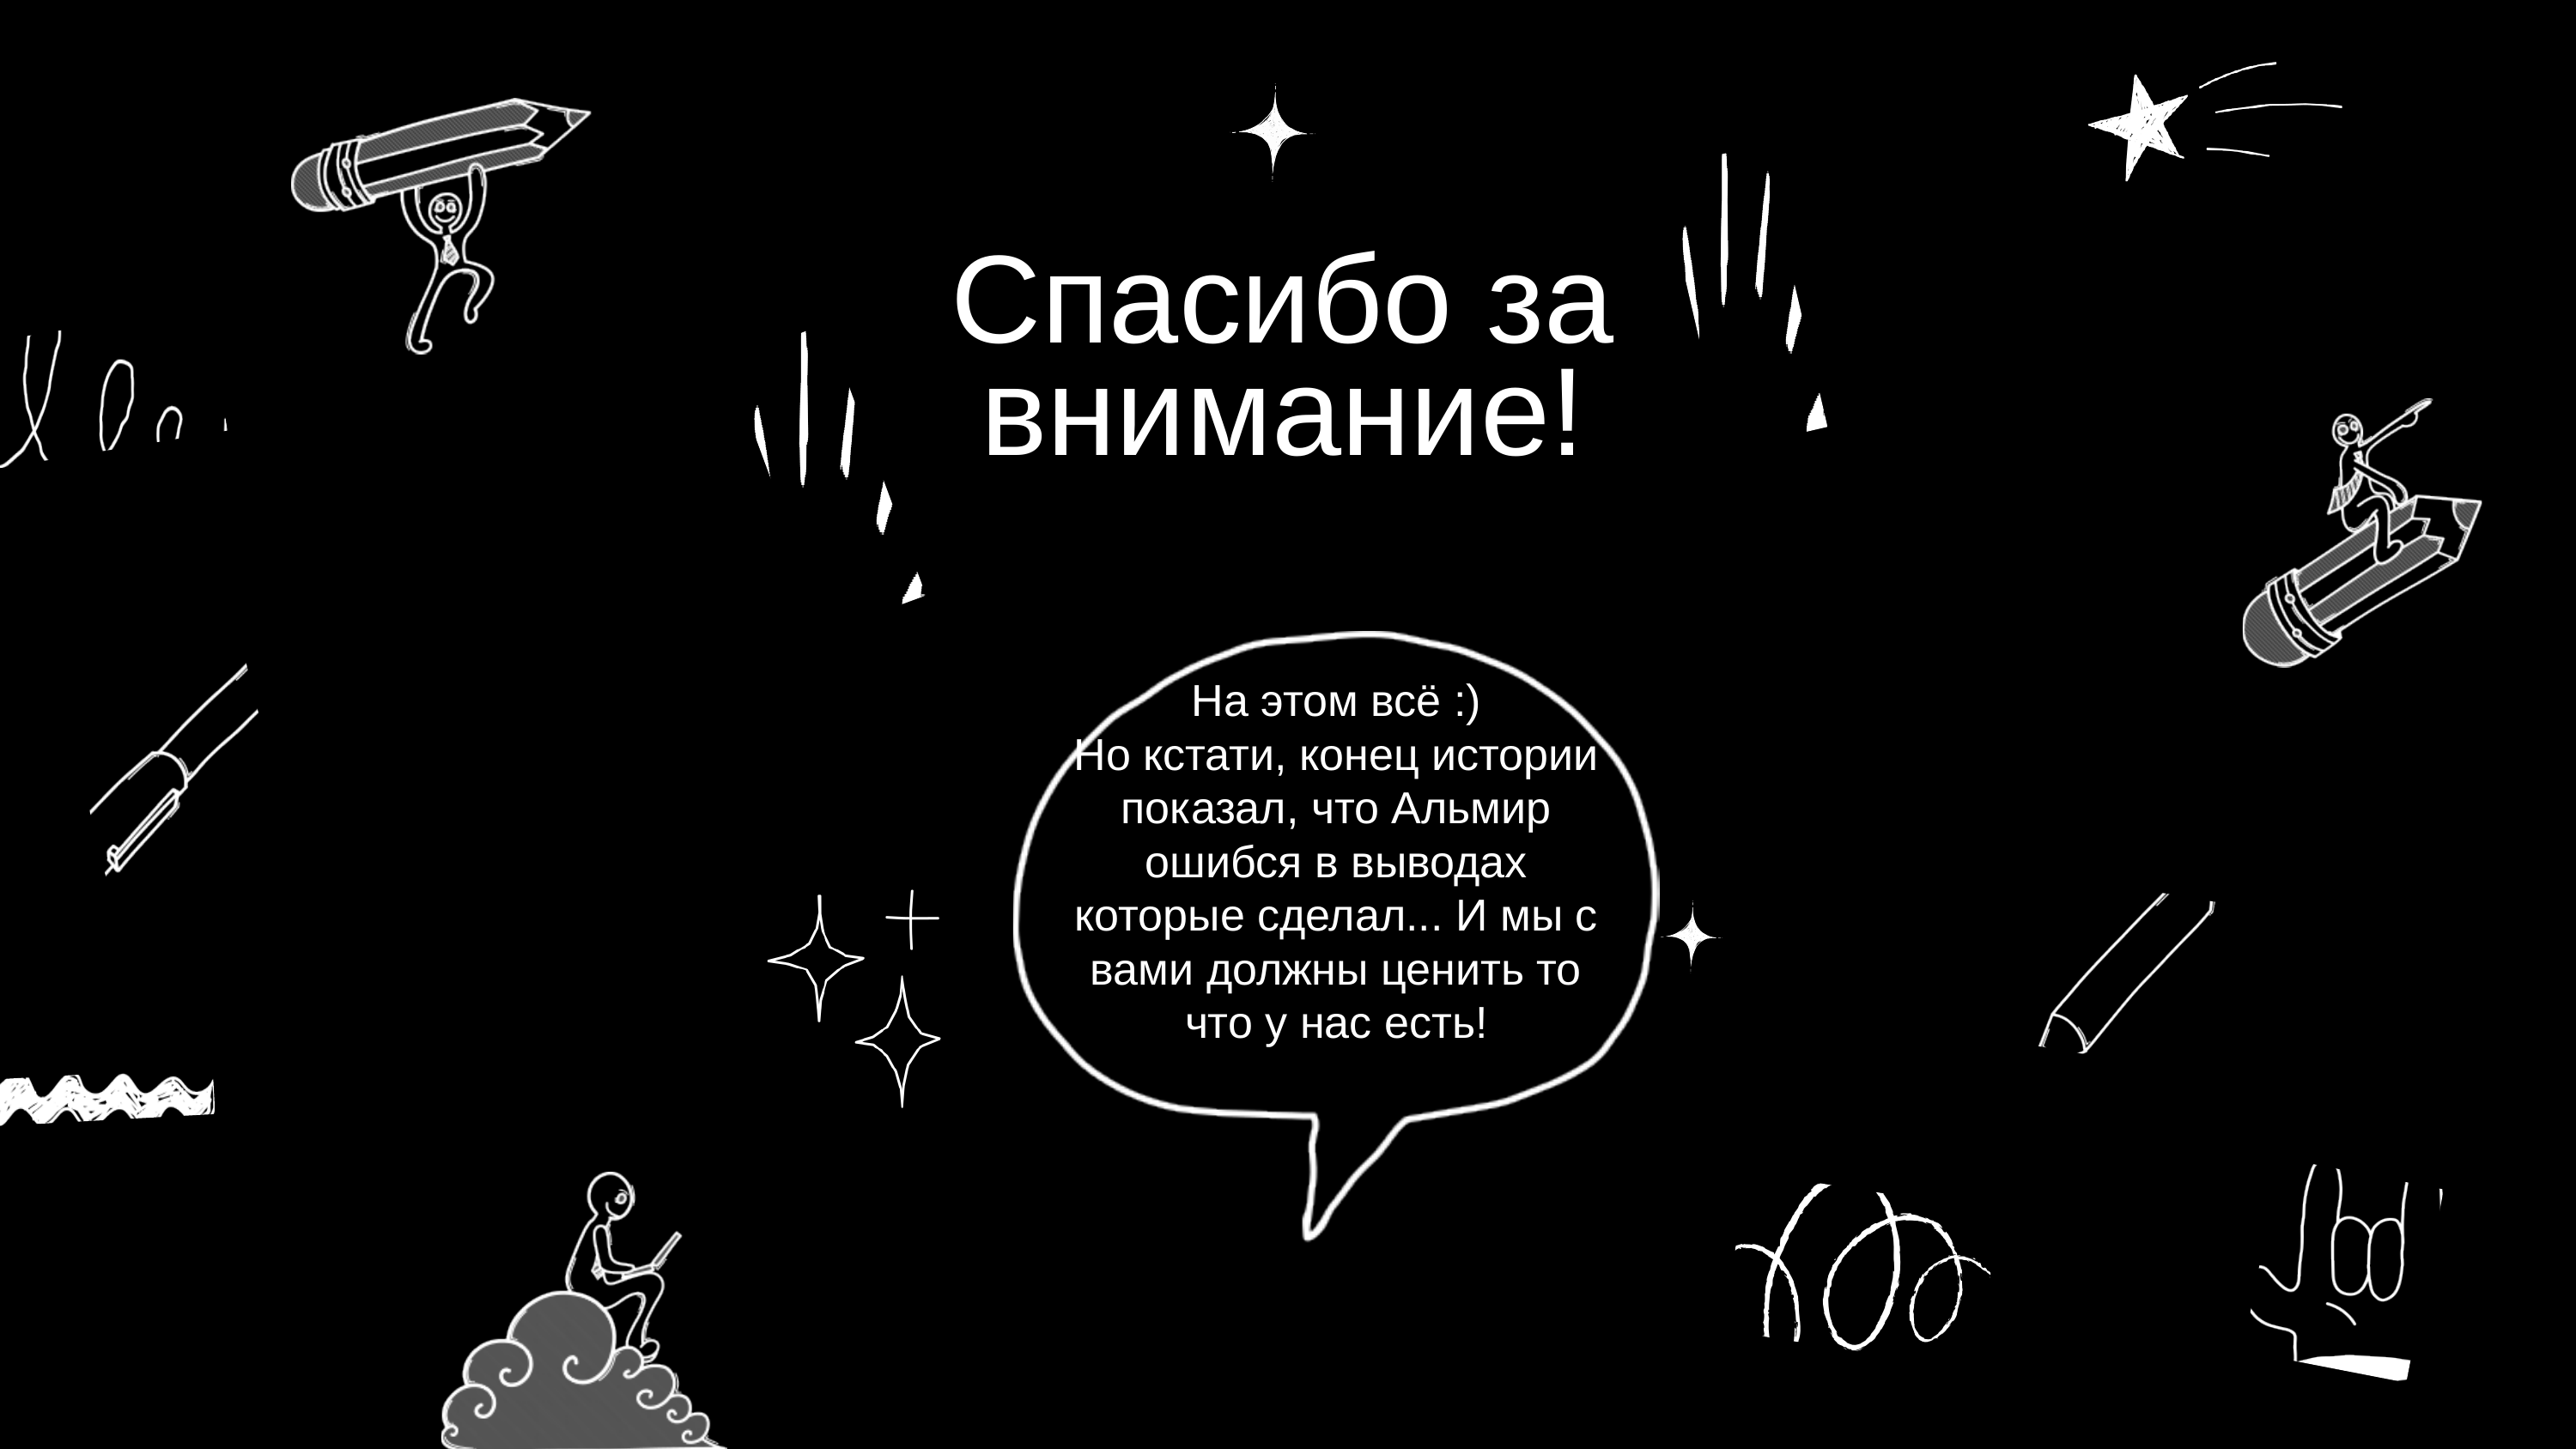

Спасибо за внимание!

На этом всё :)
Но кстати, конец истории показал, что Альмир ошибся в выводах которые сделал... И мы с вами должны ценить то что у нас есть!